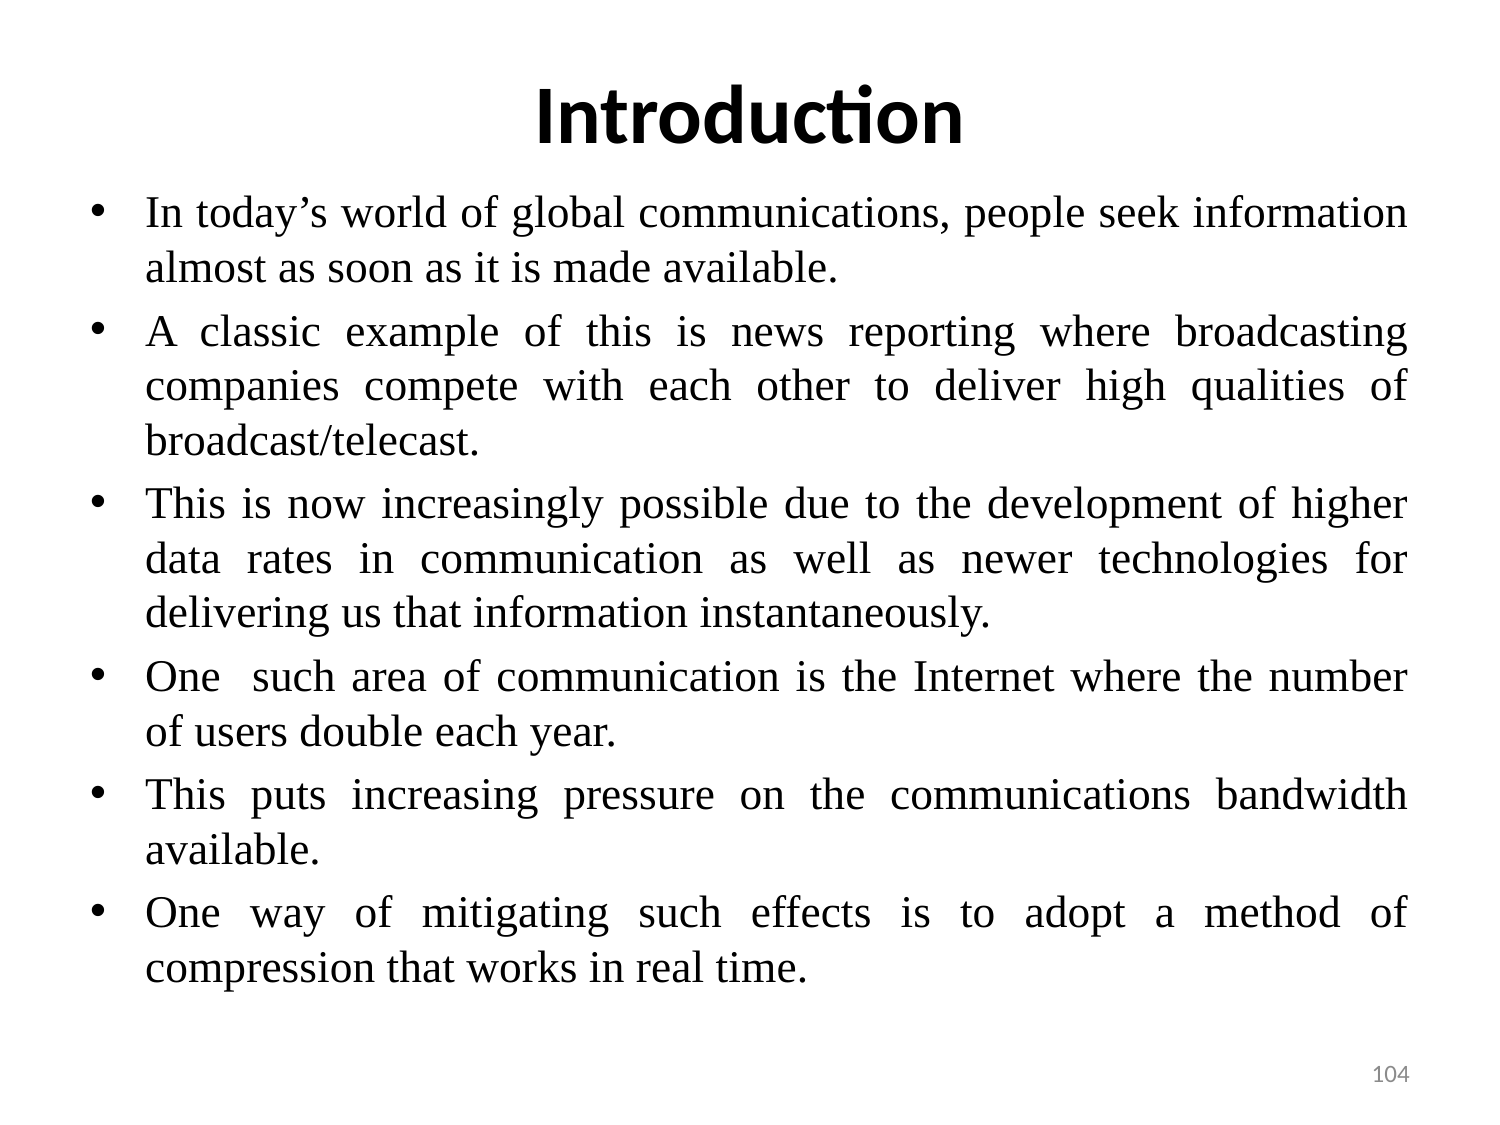

# Introduction
In today’s world of global communications, people seek information almost as soon as it is made available.
A classic example of this is news reporting where broadcasting companies compete with each other to deliver high qualities of broadcast/telecast.
This is now increasingly possible due to the development of higher data rates in communication as well as newer technologies for delivering us that information instantaneously.
One  such area of communication is the Internet where the number of users double each year.
This puts increasing pressure on the communications bandwidth available.
One way of mitigating such effects is to adopt a method of compression that works in real time.

104